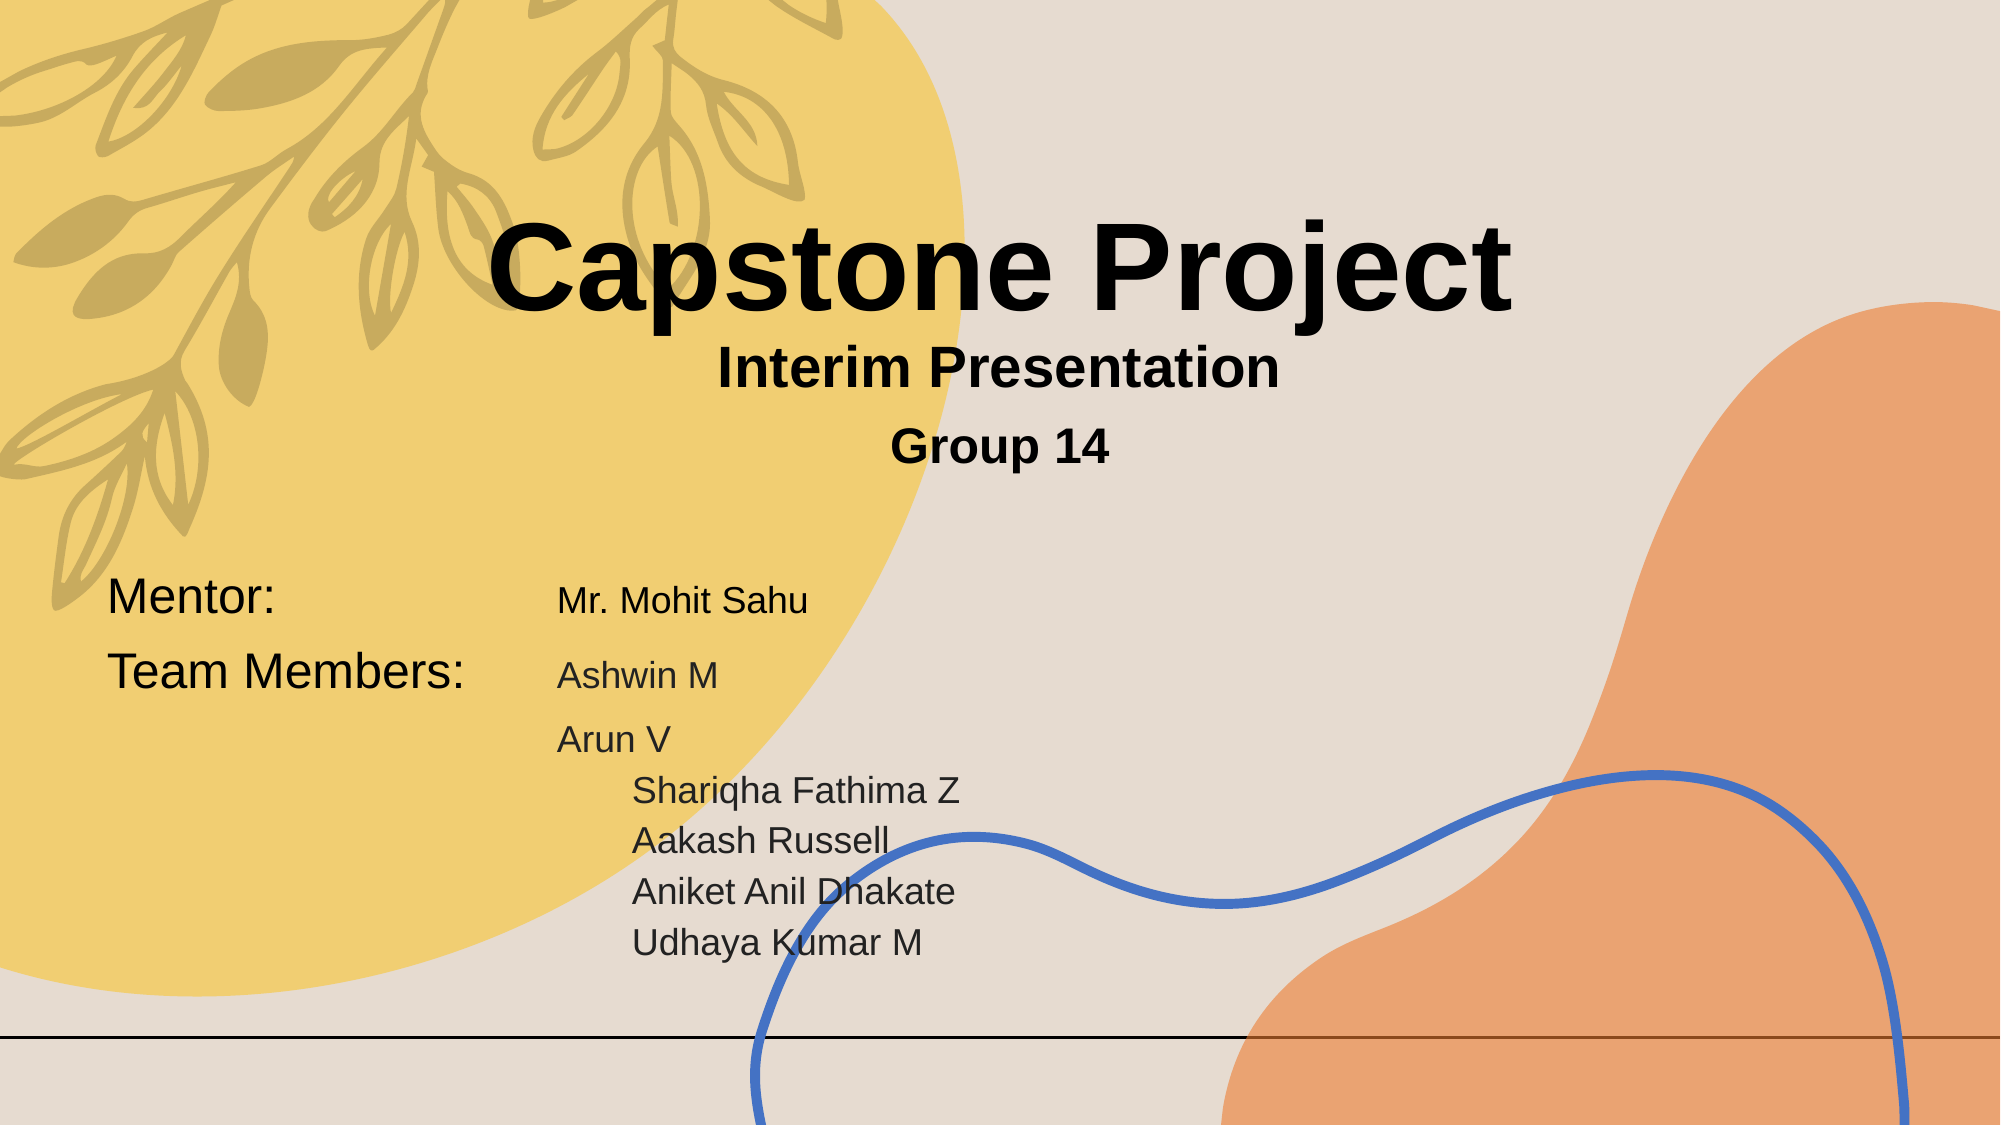

# Capstone Project Interim Presentation
Group 14

Mentor:		Mr. Mohit Sahu
Team Members:	Ashwin M
			Arun V
			Shariqha Fathima Z
			Aakash Russell
			Aniket Anil Dhakate
			Udhaya Kumar M